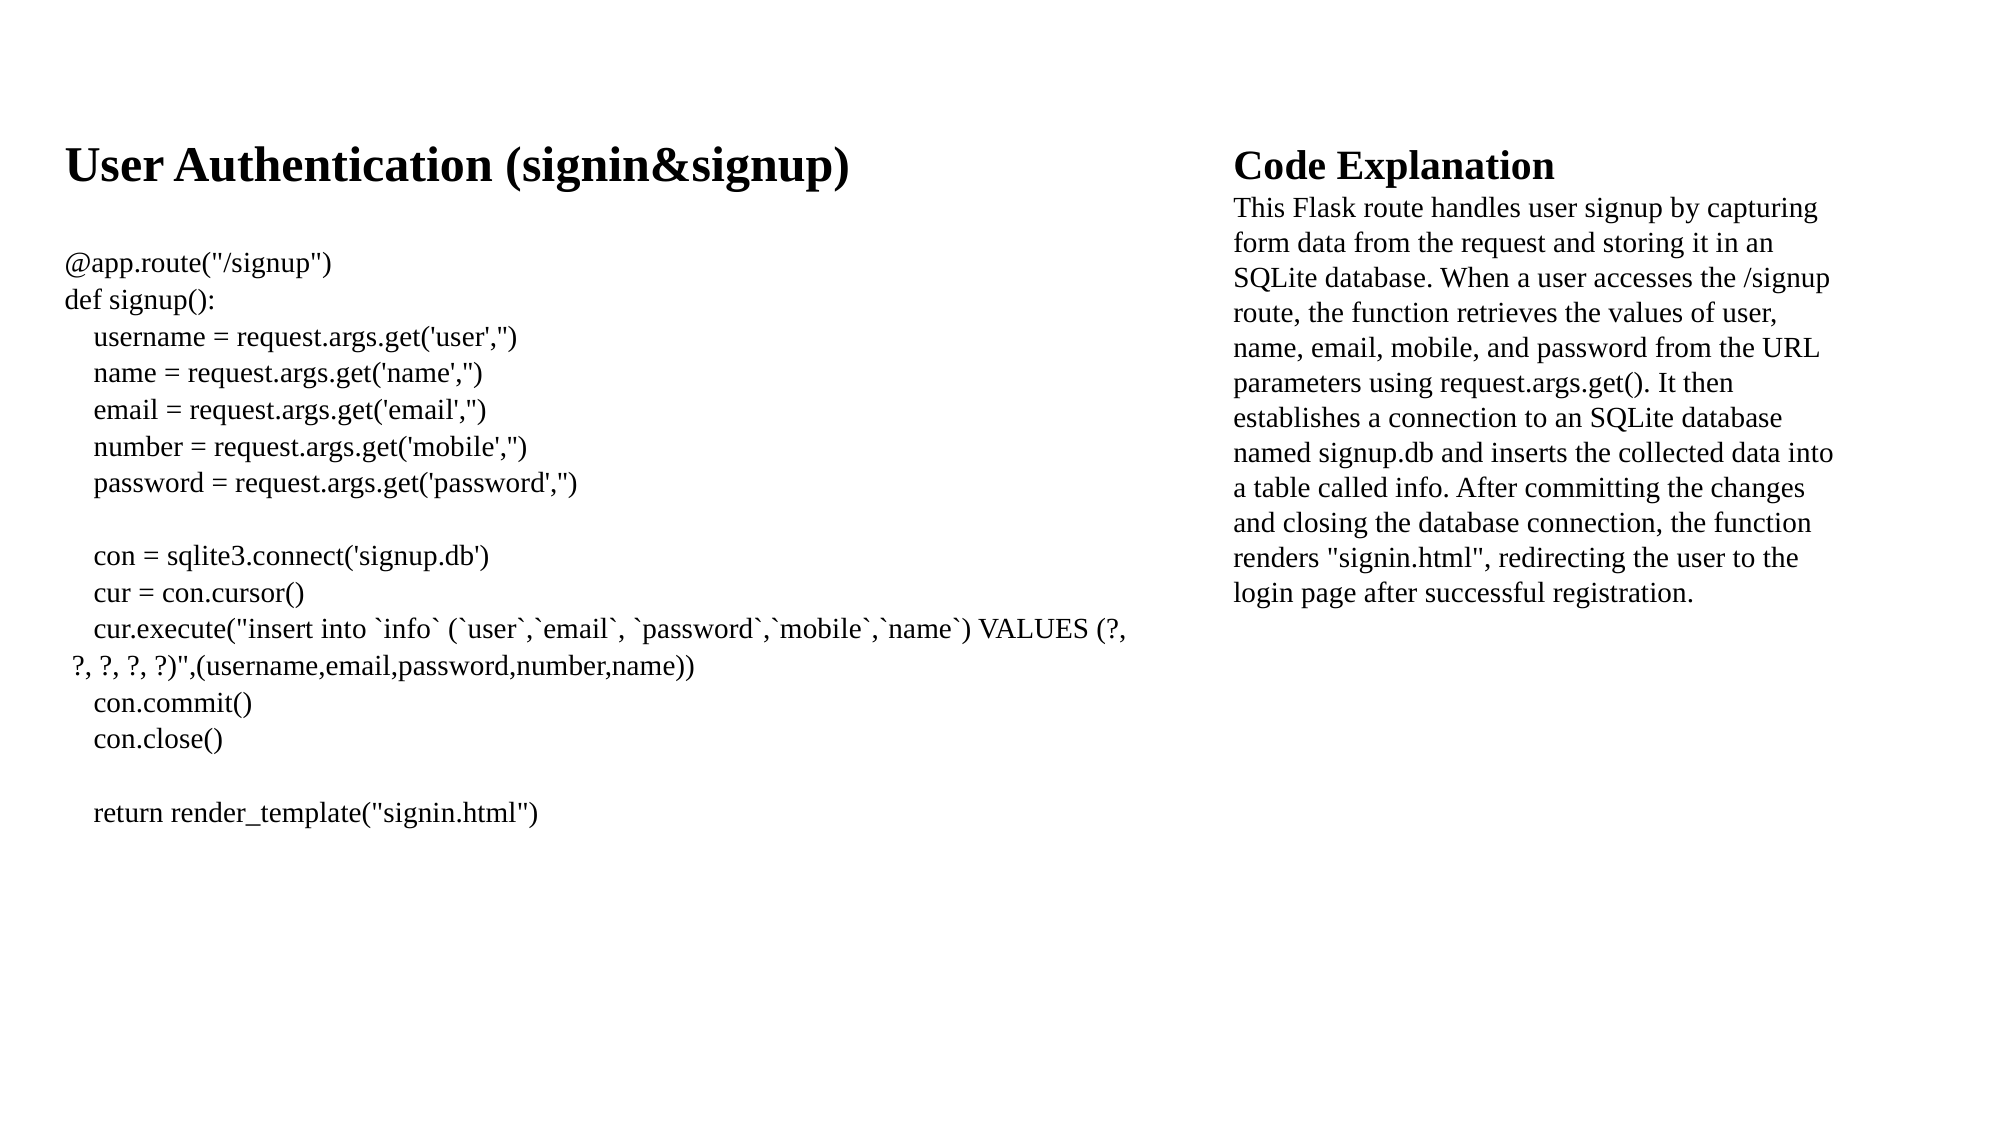

User Authentication (signin&signup)

@app.route("/signup")
def signup():
    username = request.args.get('user','')
    name = request.args.get('name','')
    email = request.args.get('email','')
    number = request.args.get('mobile','')
    password = request.args.get('password','')

    con = sqlite3.connect('signup.db')
    cur = con.cursor()
    cur.execute("insert into `info` (`user`,`email`, `password`,`mobile`,`name`) VALUES (?,
 ?, ?, ?, ?)",(username,email,password,number,name))
    con.commit()
    con.close()

    return render_template("signin.html")

Code Explanation
This Flask route handles user signup by capturing form data from the request and storing it in an SQLite database. When a user accesses the /signup route, the function retrieves the values of user, name, email, mobile, and password from the URL parameters using request.args.get(). It then establishes a connection to an SQLite database named signup.db and inserts the collected data into a table called info. After committing the changes and closing the database connection, the function renders "signin.html", redirecting the user to the login page after successful registration.